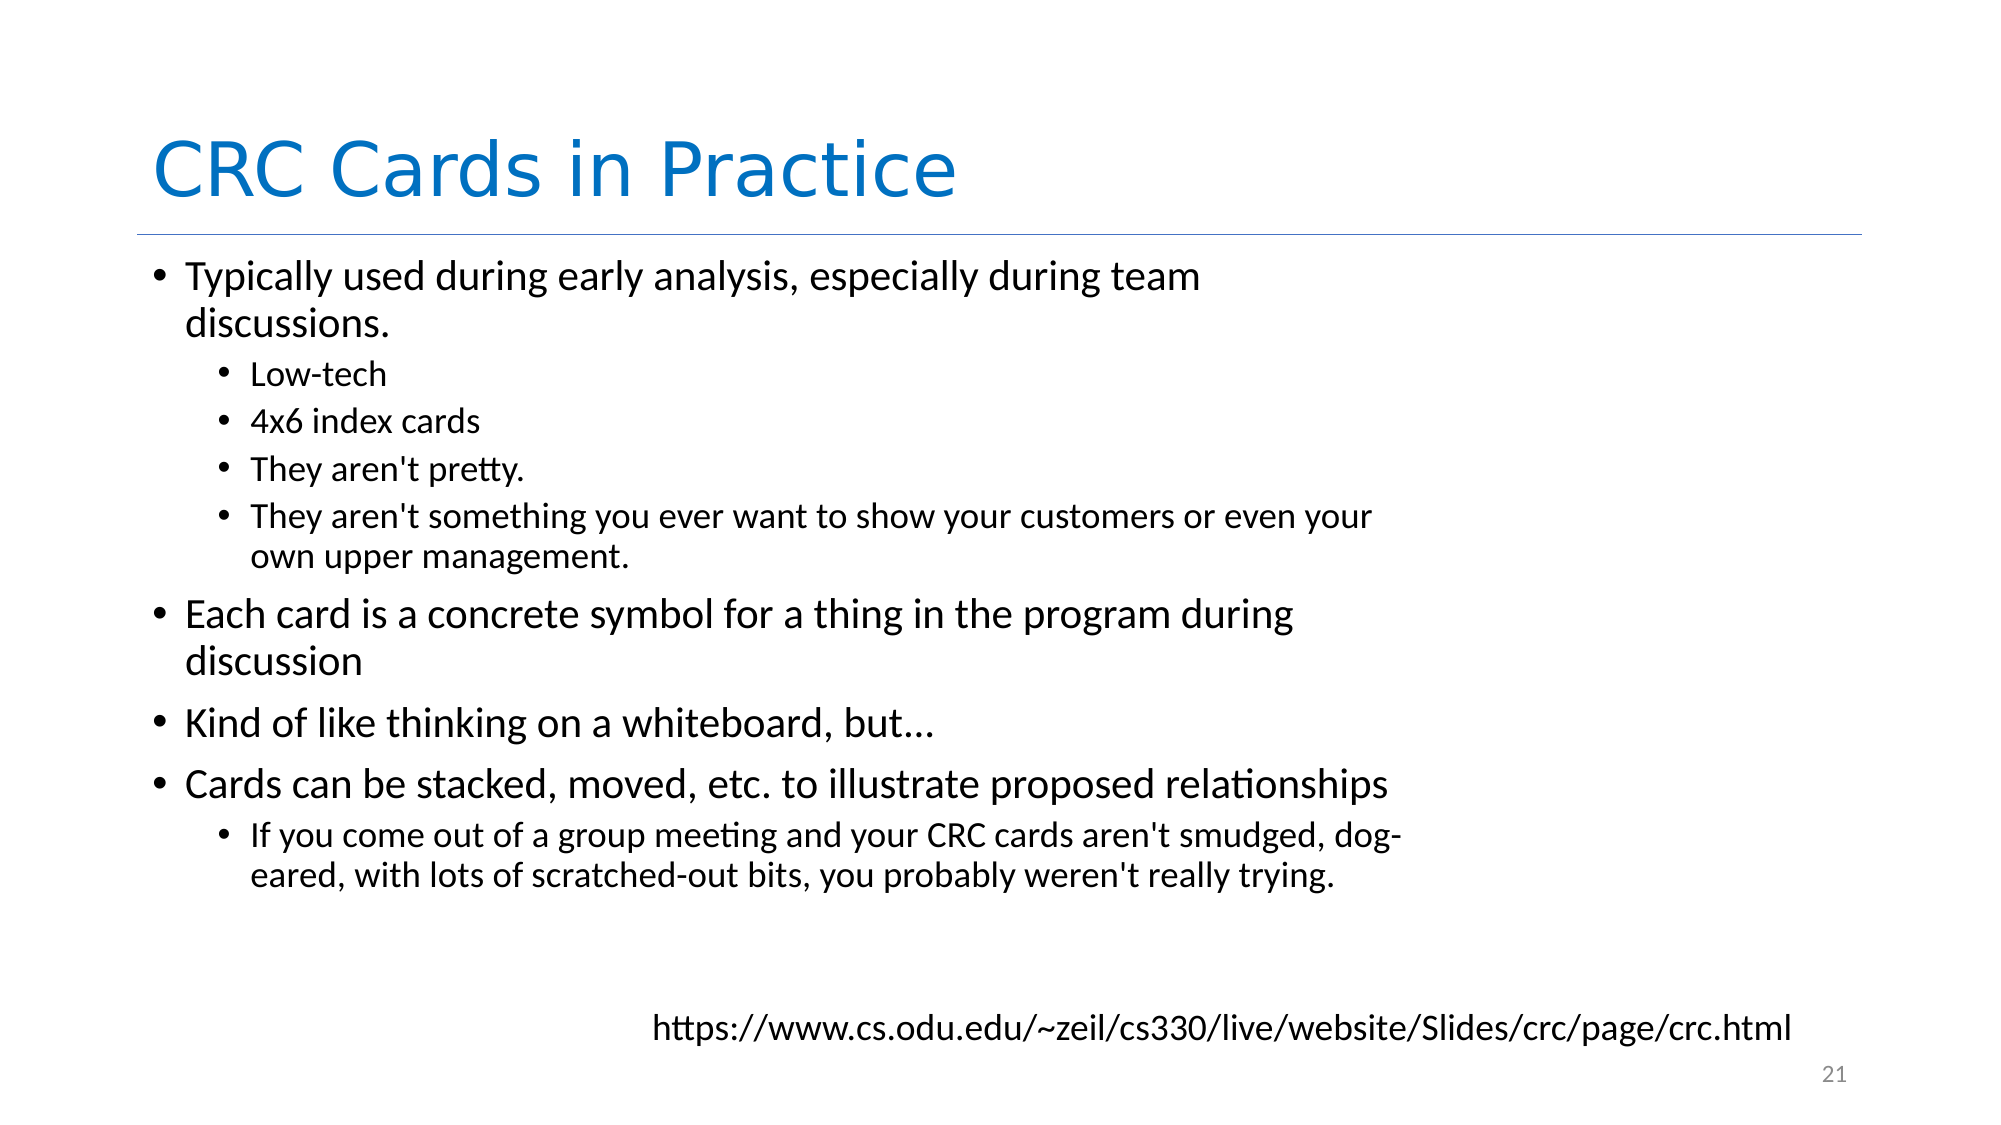

# CRC Cards in Practice
Typically used during early analysis, especially during team discussions.
Low-tech
4x6 index cards
They aren't pretty.
They aren't something you ever want to show your customers or even your own upper management.
Each card is a concrete symbol for a thing in the program during discussion
Kind of like thinking on a whiteboard, but...
Cards can be stacked, moved, etc. to illustrate proposed relationships
If you come out of a group meeting and your CRC cards aren't smudged, dog-eared, with lots of scratched-out bits, you probably weren't really trying.

https://www.cs.odu.edu/~zeil/cs330/live/website/Slides/crc/page/crc.html
21